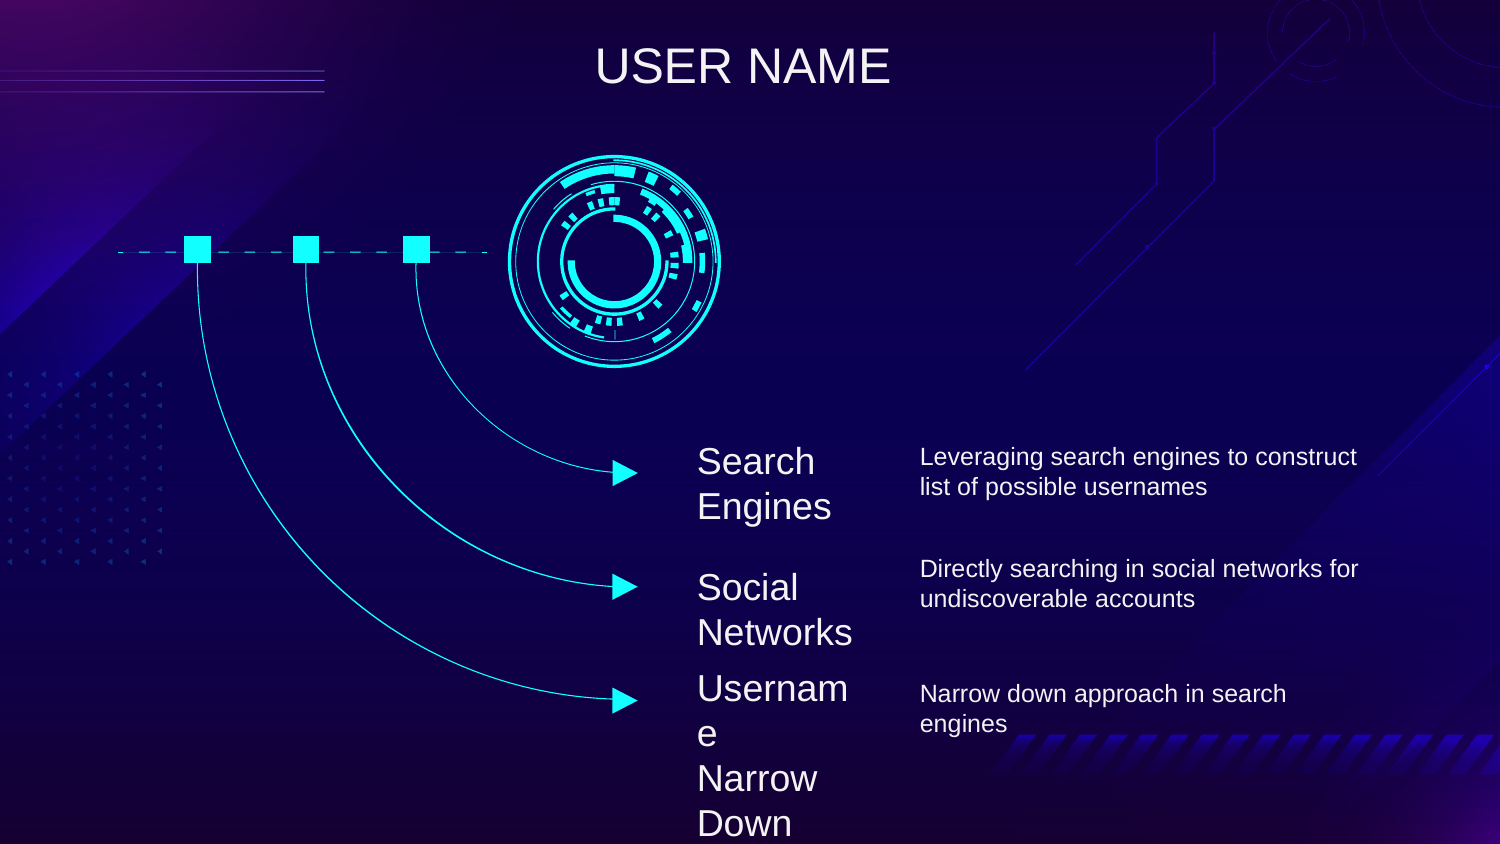

# USER NAME

Leveraging search engines to construct list of possible usernames
Search Engines
Directly searching in social networks for undiscoverable accounts
Social Networks
Username
Narrow Down
Narrow down approach in search engines